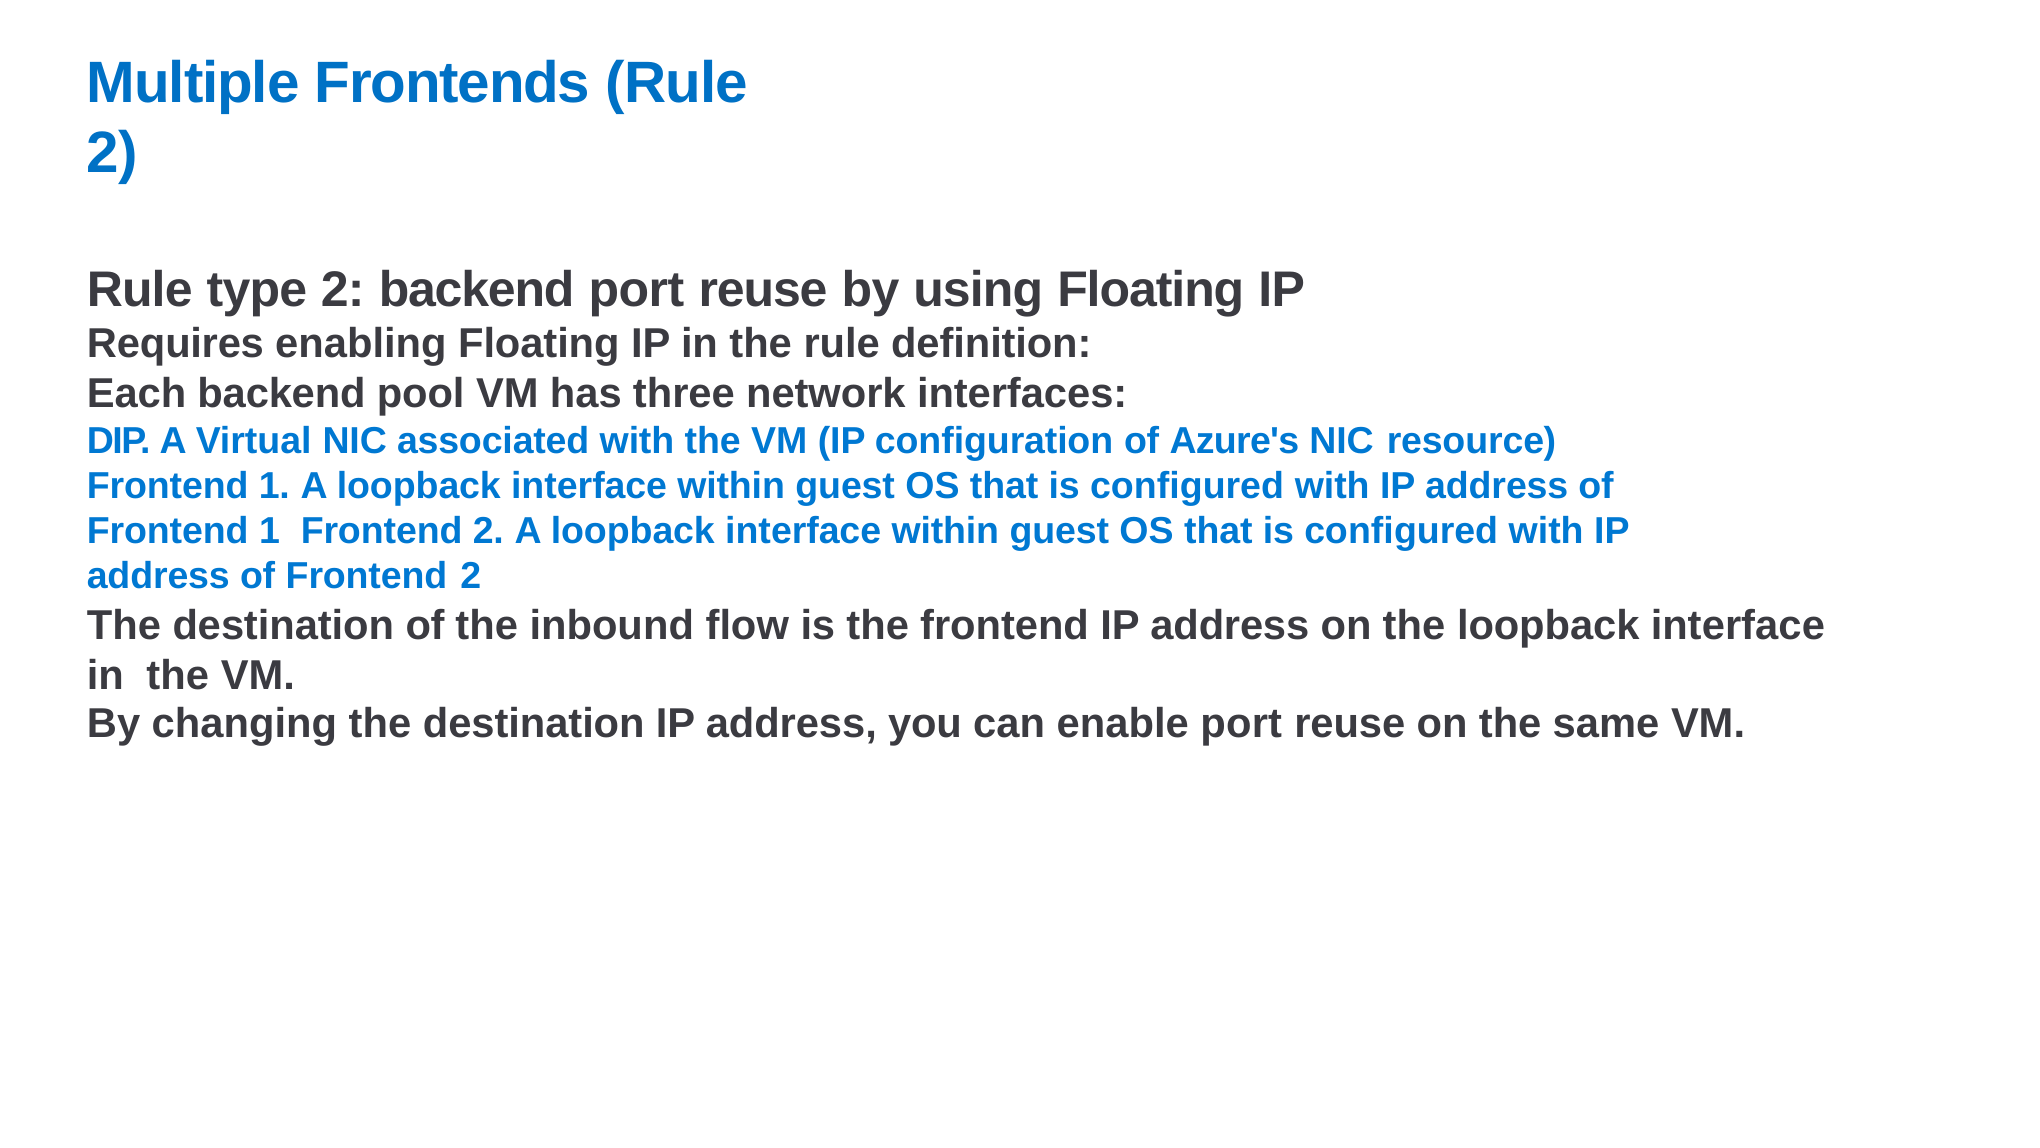

# Multiple Frontends (Rule 2)
Rule type 2: backend port reuse by using Floating IP
Requires enabling Floating IP in the rule definition:
Each backend pool VM has three network interfaces:
DIP. A Virtual NIC associated with the VM (IP configuration of Azure's NIC resource)
Frontend 1. A loopback interface within guest OS that is configured with IP address of Frontend 1  Frontend 2. A loopback interface within guest OS that is configured with IP address of Frontend 2
The destination of the inbound flow is the frontend IP address on the loopback interface in  the VM.
By changing the destination IP address, you can enable port reuse on the same VM.